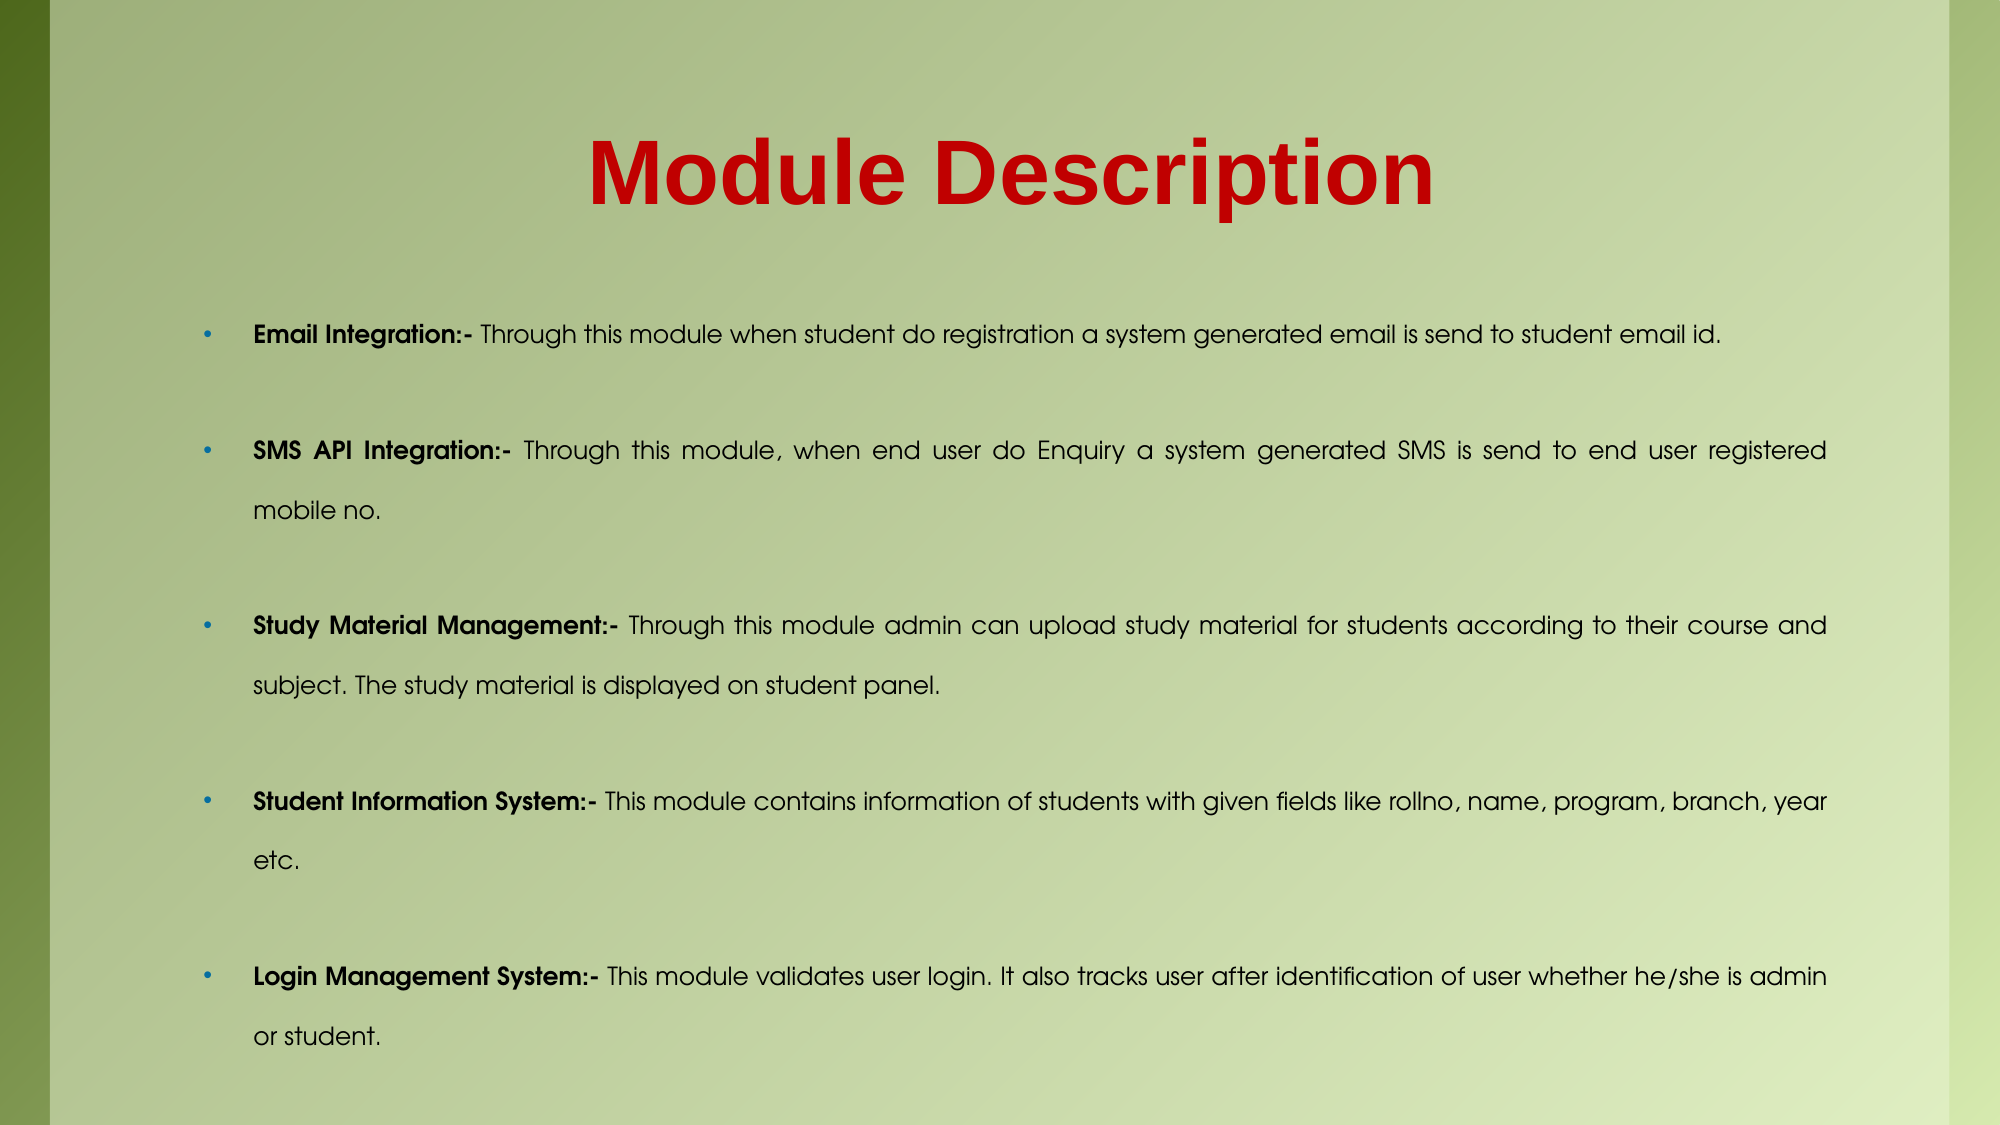

Module Description
Email Integration:- Through this module when student do registration a system generated email is send to student email id.
SMS API Integration:- Through this module, when end user do Enquiry a system generated SMS is send to end user registered mobile no.
Study Material Management:- Through this module admin can upload study material for students according to their course and subject. The study material is displayed on student panel.
Student Information System:- This module contains information of students with given fields like rollno, name, program, branch, year etc.
Login Management System:- This module validates user login. It also tracks user after identification of user whether he/she is admin or student.